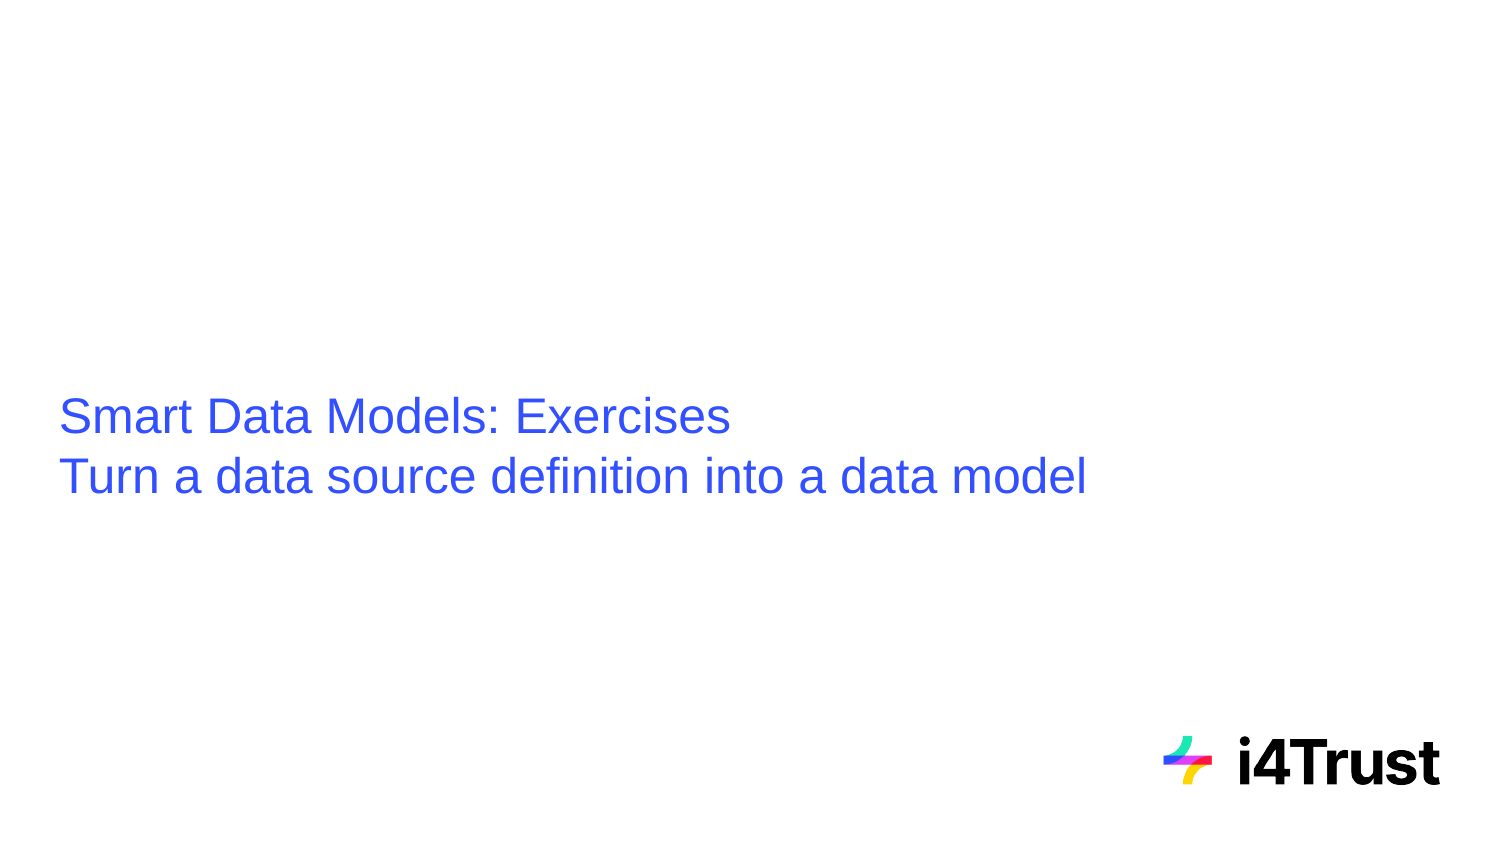

# Smart Data Models: Exercises
Turn a data source definition into a data model